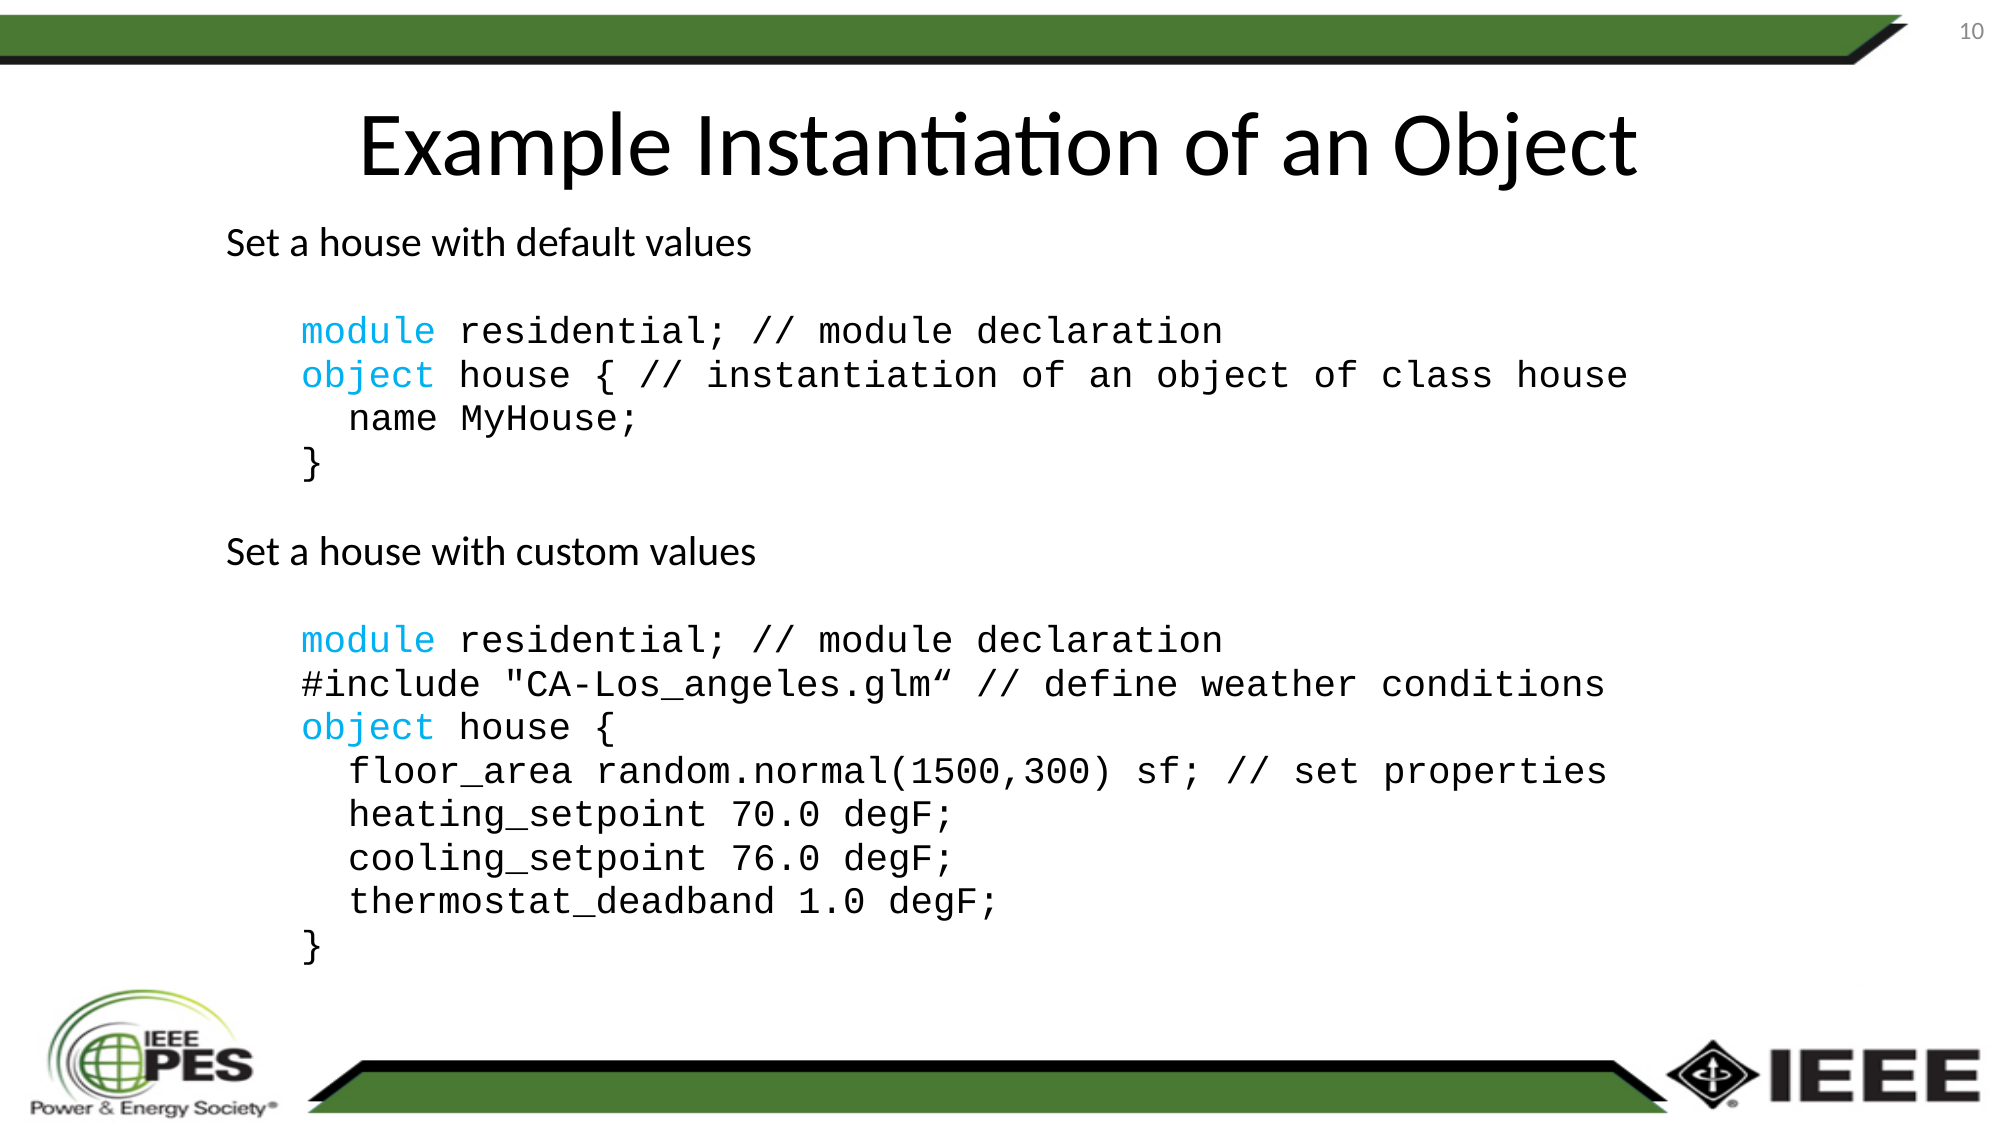

10
# Example Instantiation of an Object
Set a house with default values

module residential; // module declaration
object house { // instantiation of an object of class house
	name MyHouse;
}

Set a house with custom values

module residential; // module declaration
#include "CA-Los_angeles.glm“ // define weather conditions
object house {
	floor_area random.normal(1500,300) sf; // set properties
	heating_setpoint 70.0 degF;
	cooling_setpoint 76.0 degF;
	thermostat_deadband 1.0 degF;
}